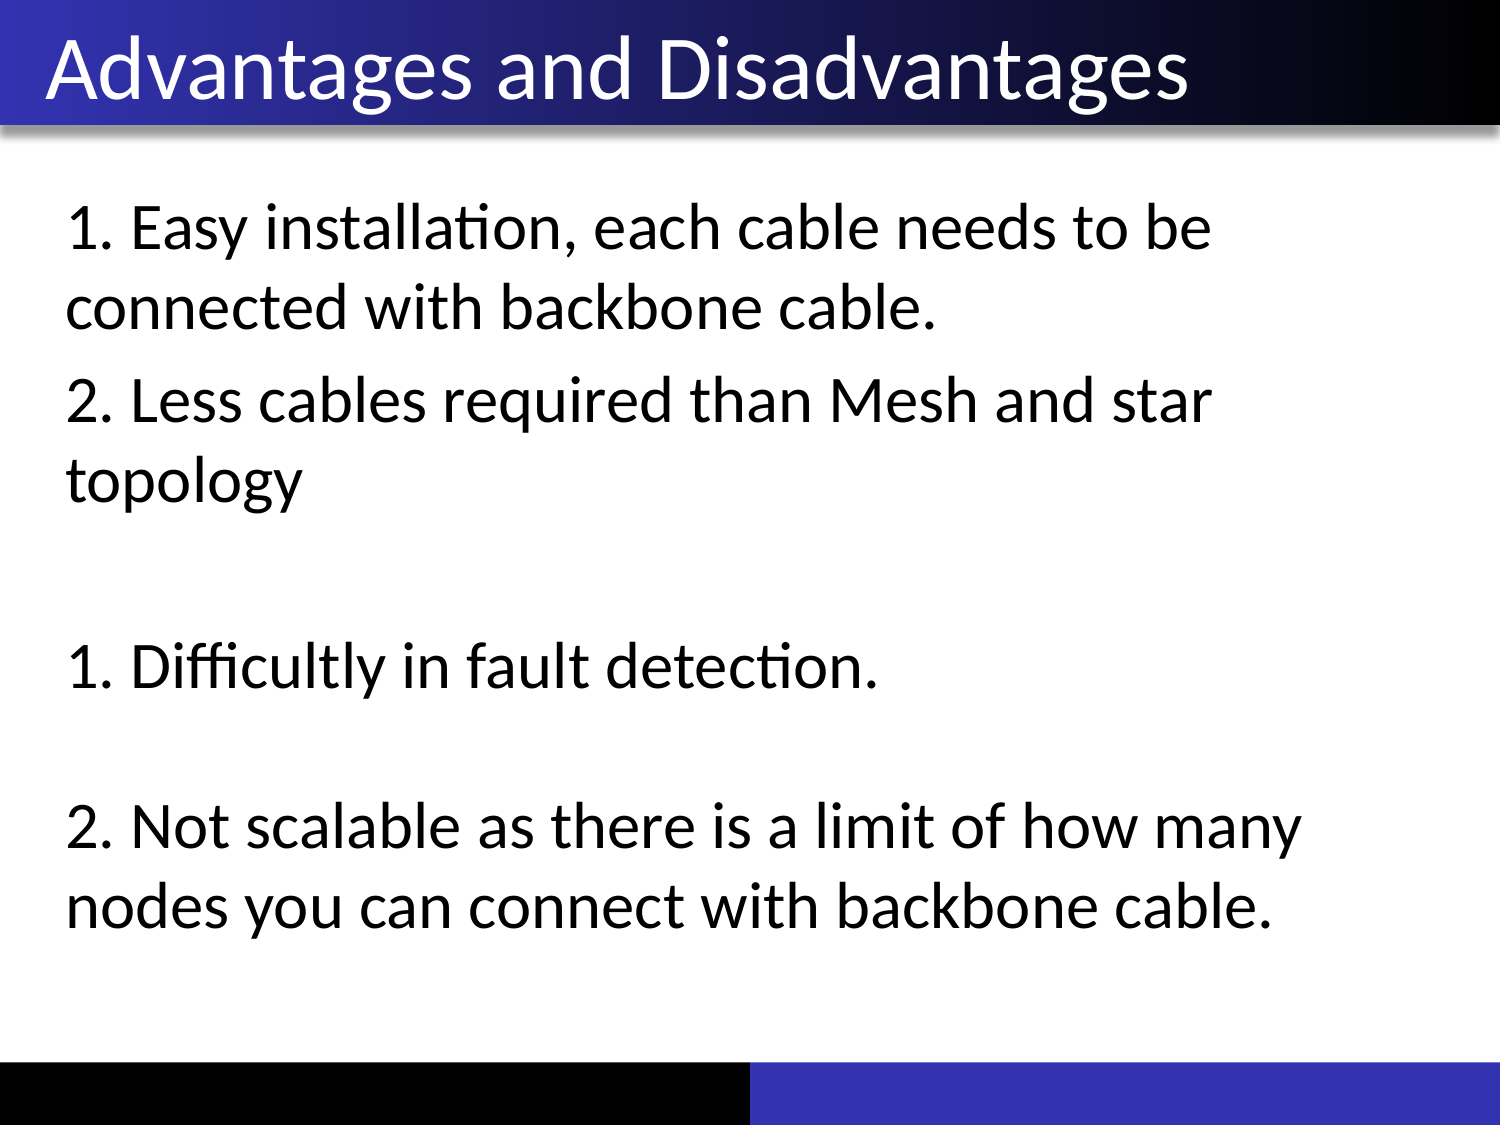

# Advantages and Disadvantages
1. Easy installation, each cable needs to be connected with backbone cable.
2. Less cables required than Mesh and star topology

1. Difficultly in fault detection.
2. Not scalable as there is a limit of how many nodes you can connect with backbone cable.